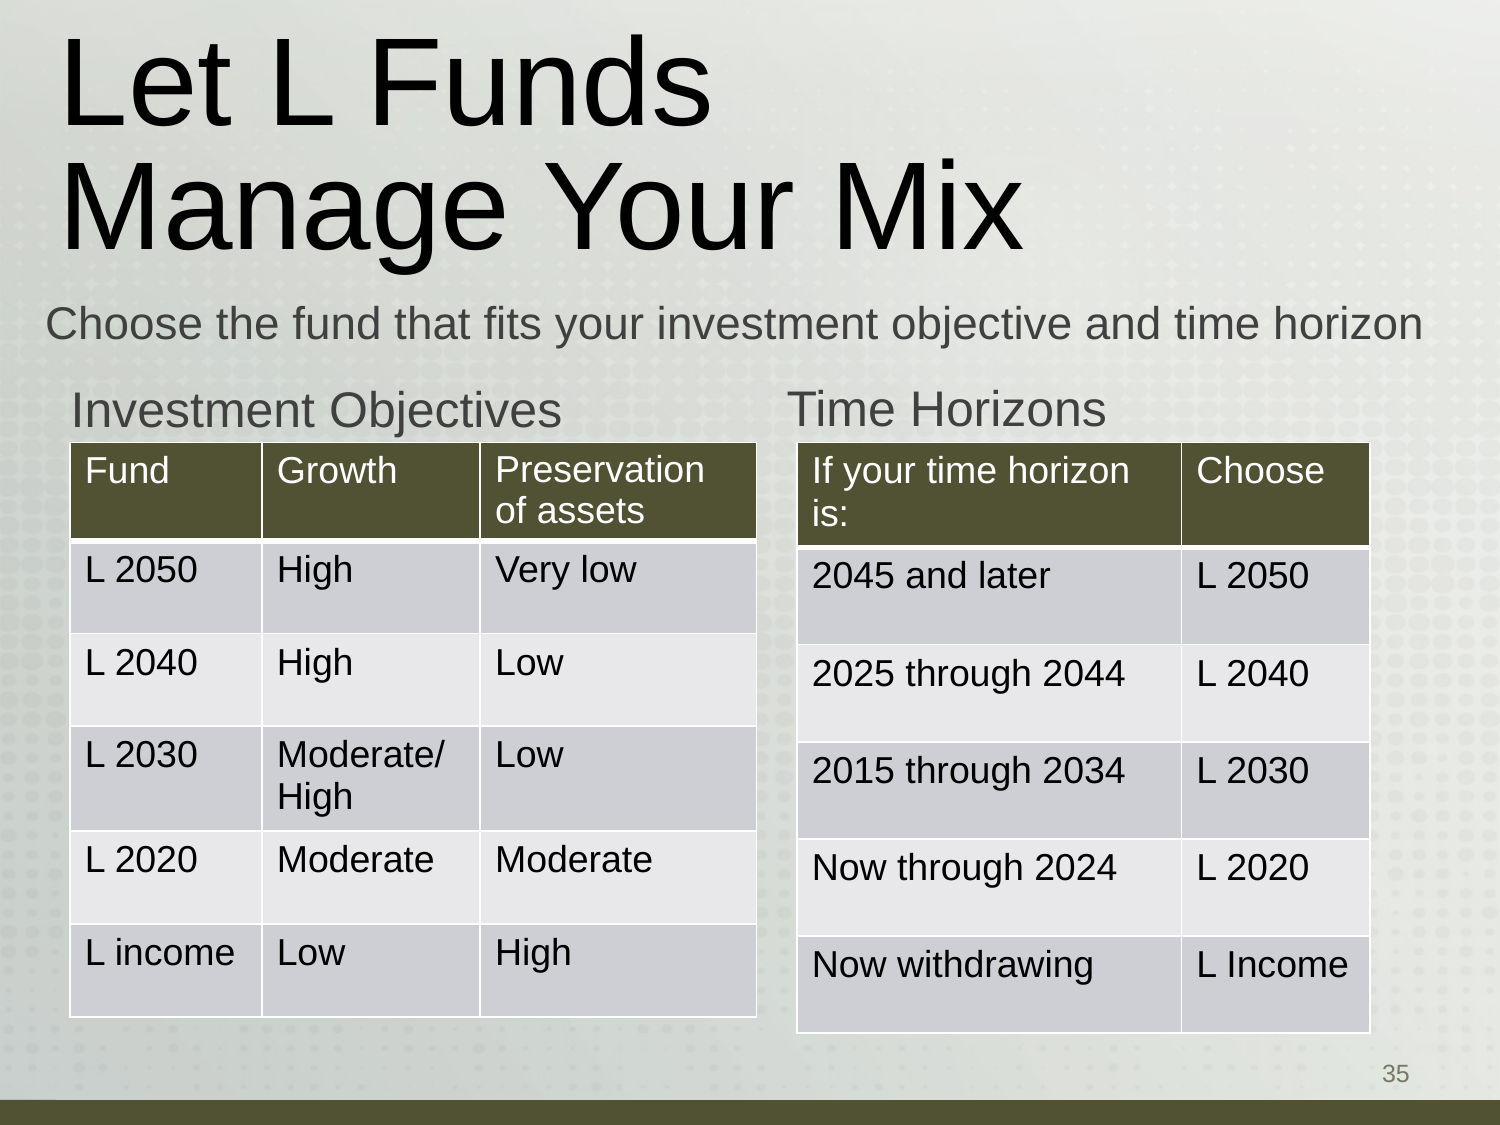

# Let L Funds Manage Your Mix
Choose the fund that fits your investment objective and time horizon
Time Horizons
Investment Objectives
| Fund | Growth | Preservation of assets |
| --- | --- | --- |
| L 2050 | High | Very low |
| L 2040 | High | Low |
| L 2030 | Moderate/High | Low |
| L 2020 | Moderate | Moderate |
| L income | Low | High |
| If your time horizon is: | Choose |
| --- | --- |
| 2045 and later | L 2050 |
| 2025 through 2044 | L 2040 |
| 2015 through 2034 | L 2030 |
| Now through 2024 | L 2020 |
| Now withdrawing | L Income |
35